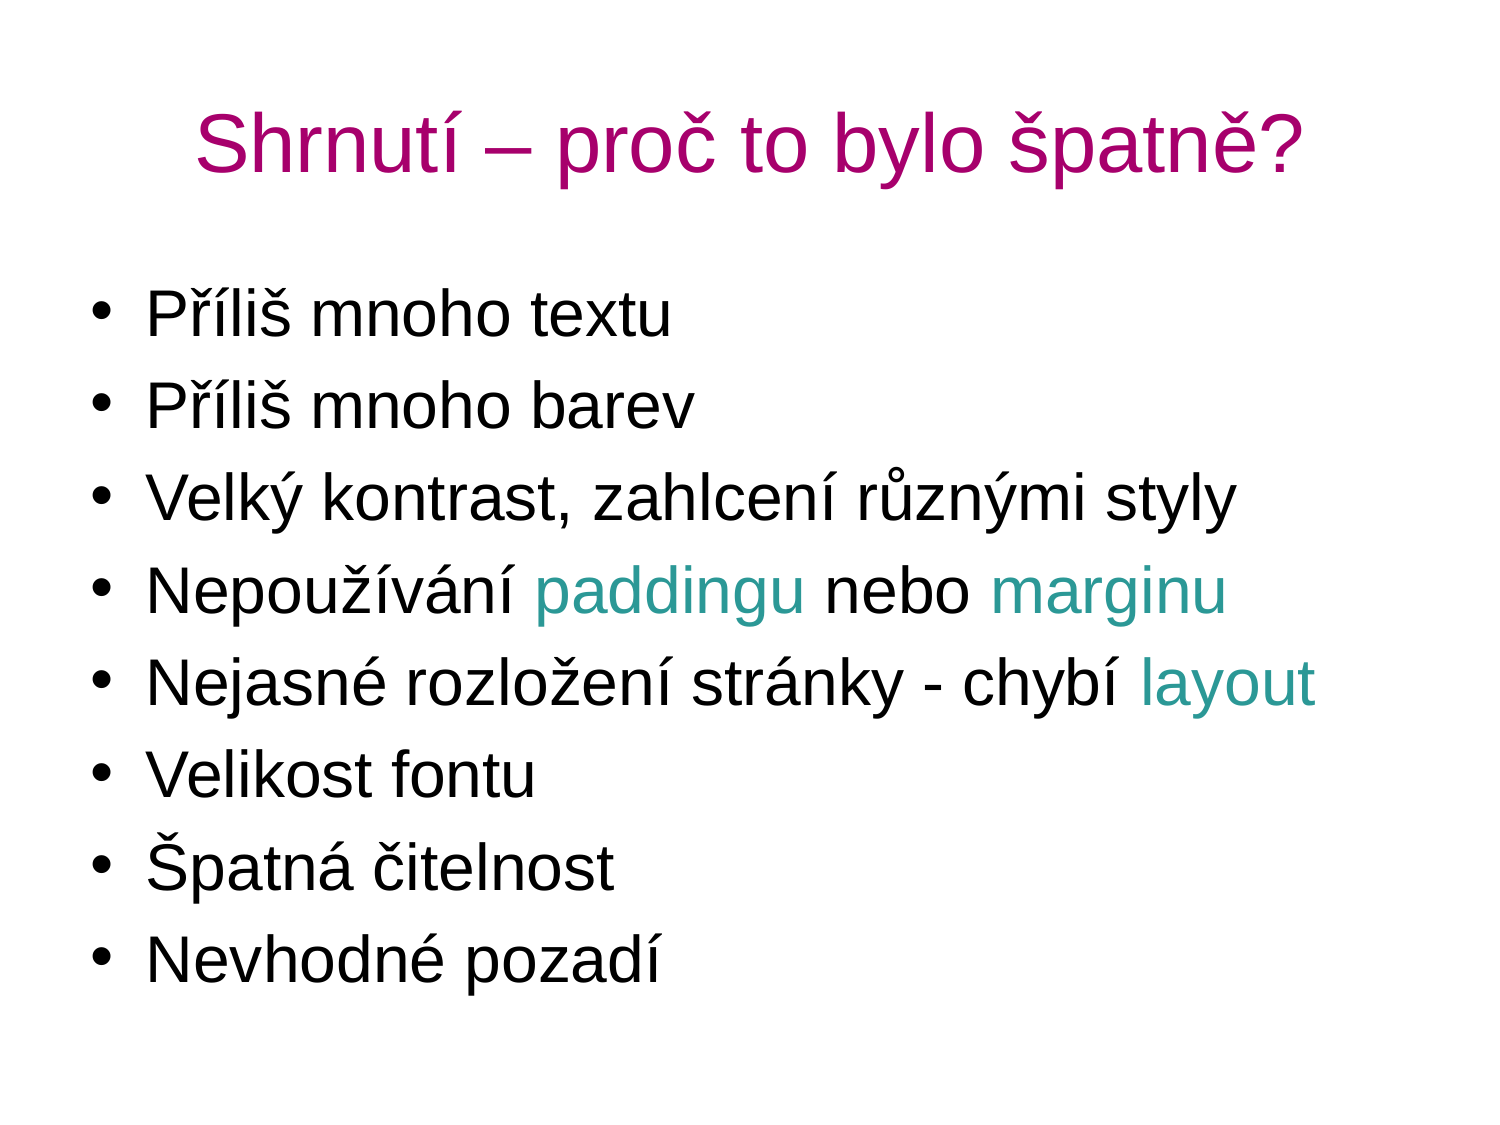

# Shrnutí – proč to bylo špatně?
Příliš mnoho textu
Příliš mnoho barev
Velký kontrast, zahlcení různými styly
Nepoužívání paddingu nebo marginu
Nejasné rozložení stránky - chybí layout
Velikost fontu
Špatná čitelnost
Nevhodné pozadí